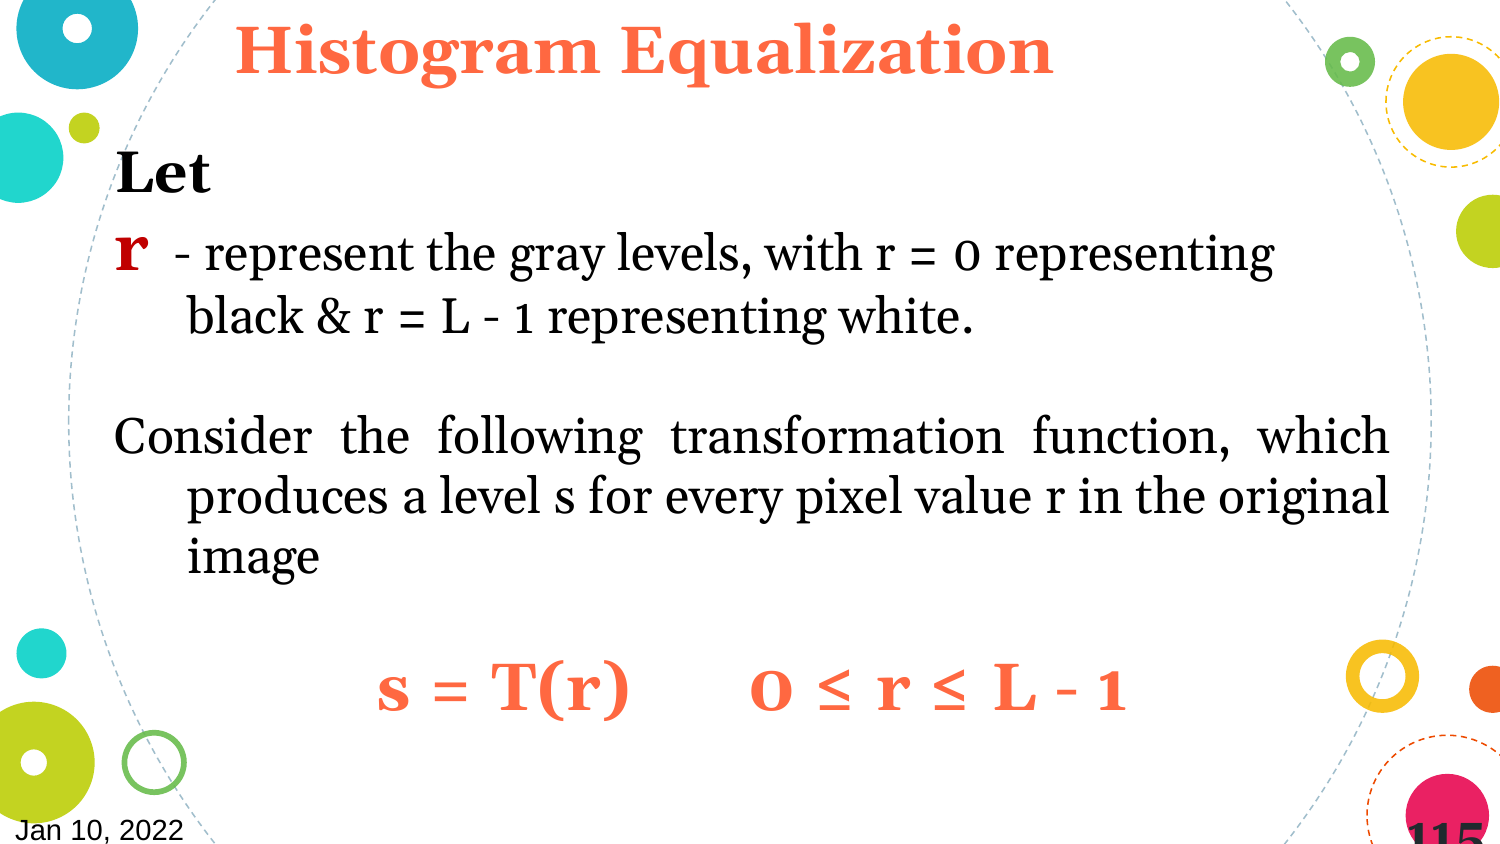

Histogram Equalization
Let
r  - represent the gray levels, with r = 0 representing black & r = L - 1 representing white.

Consider the following transformation function, which produces a level s for every pixel value r in the original image

s = T(r)	0 ≤ r ≤ L - 1
115
Jan 10, 2022